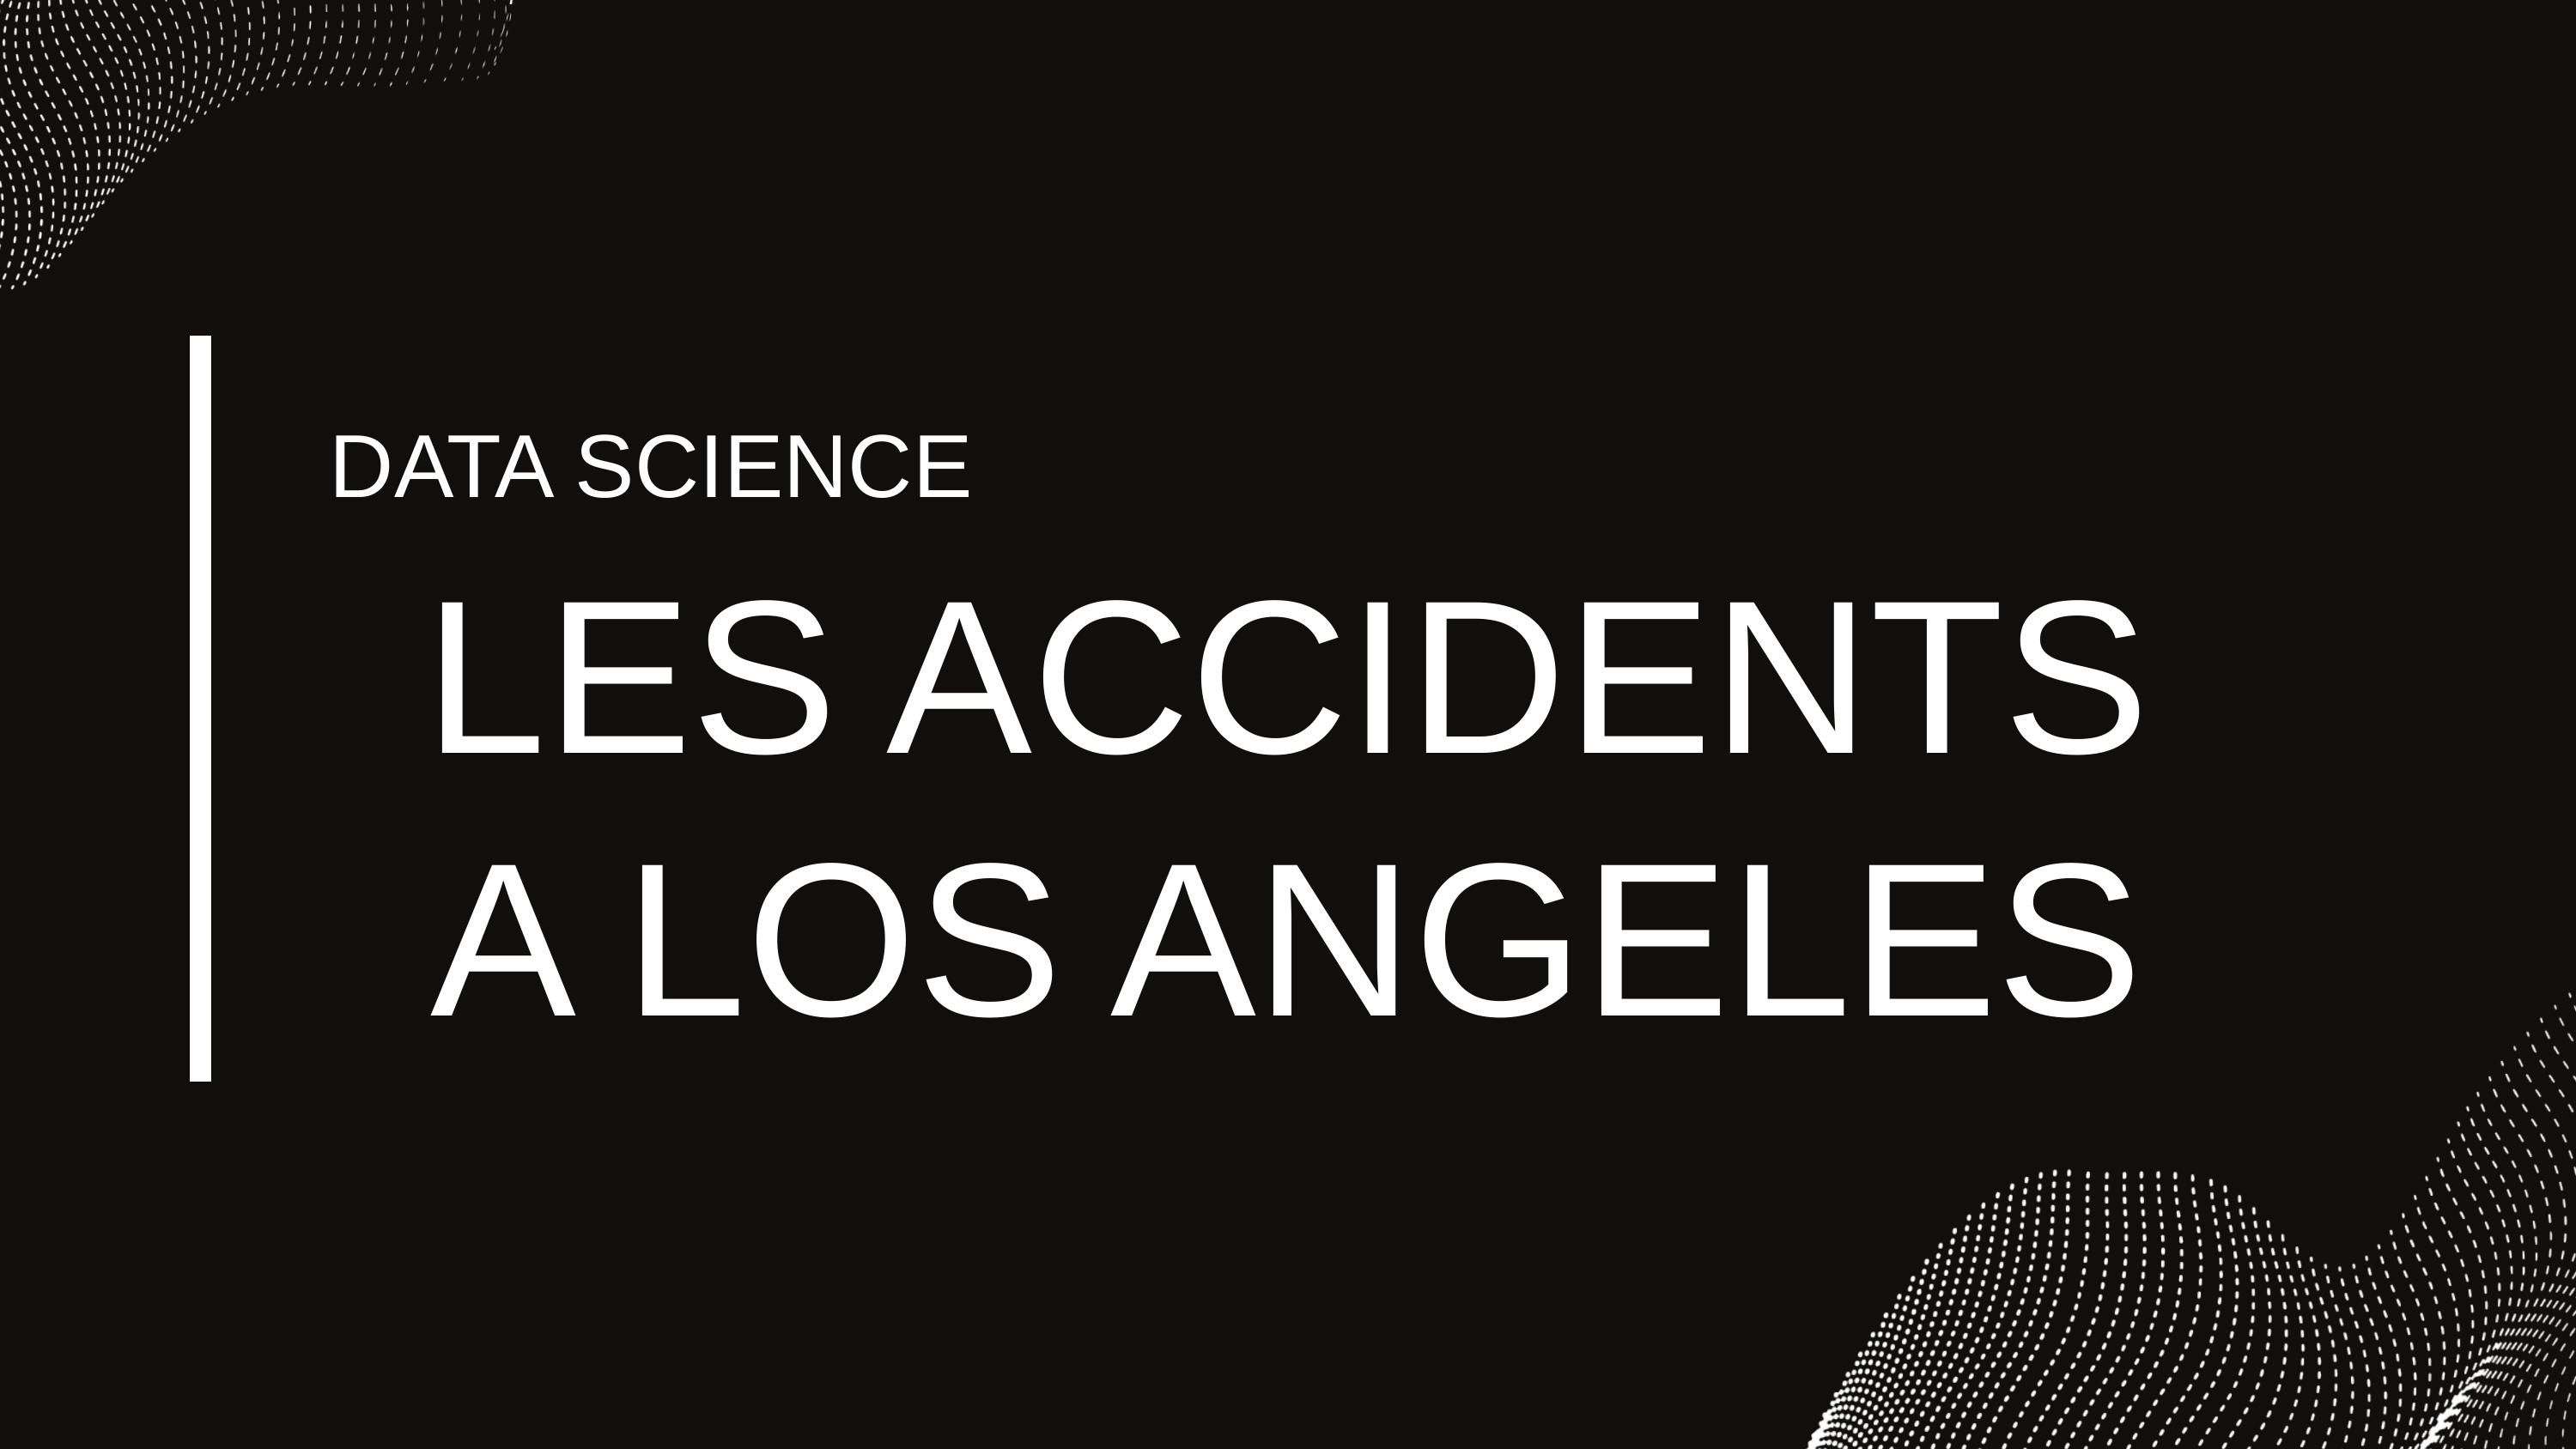

DATA SCIENCE
LES ACCIDENTS A LOS ANGELES